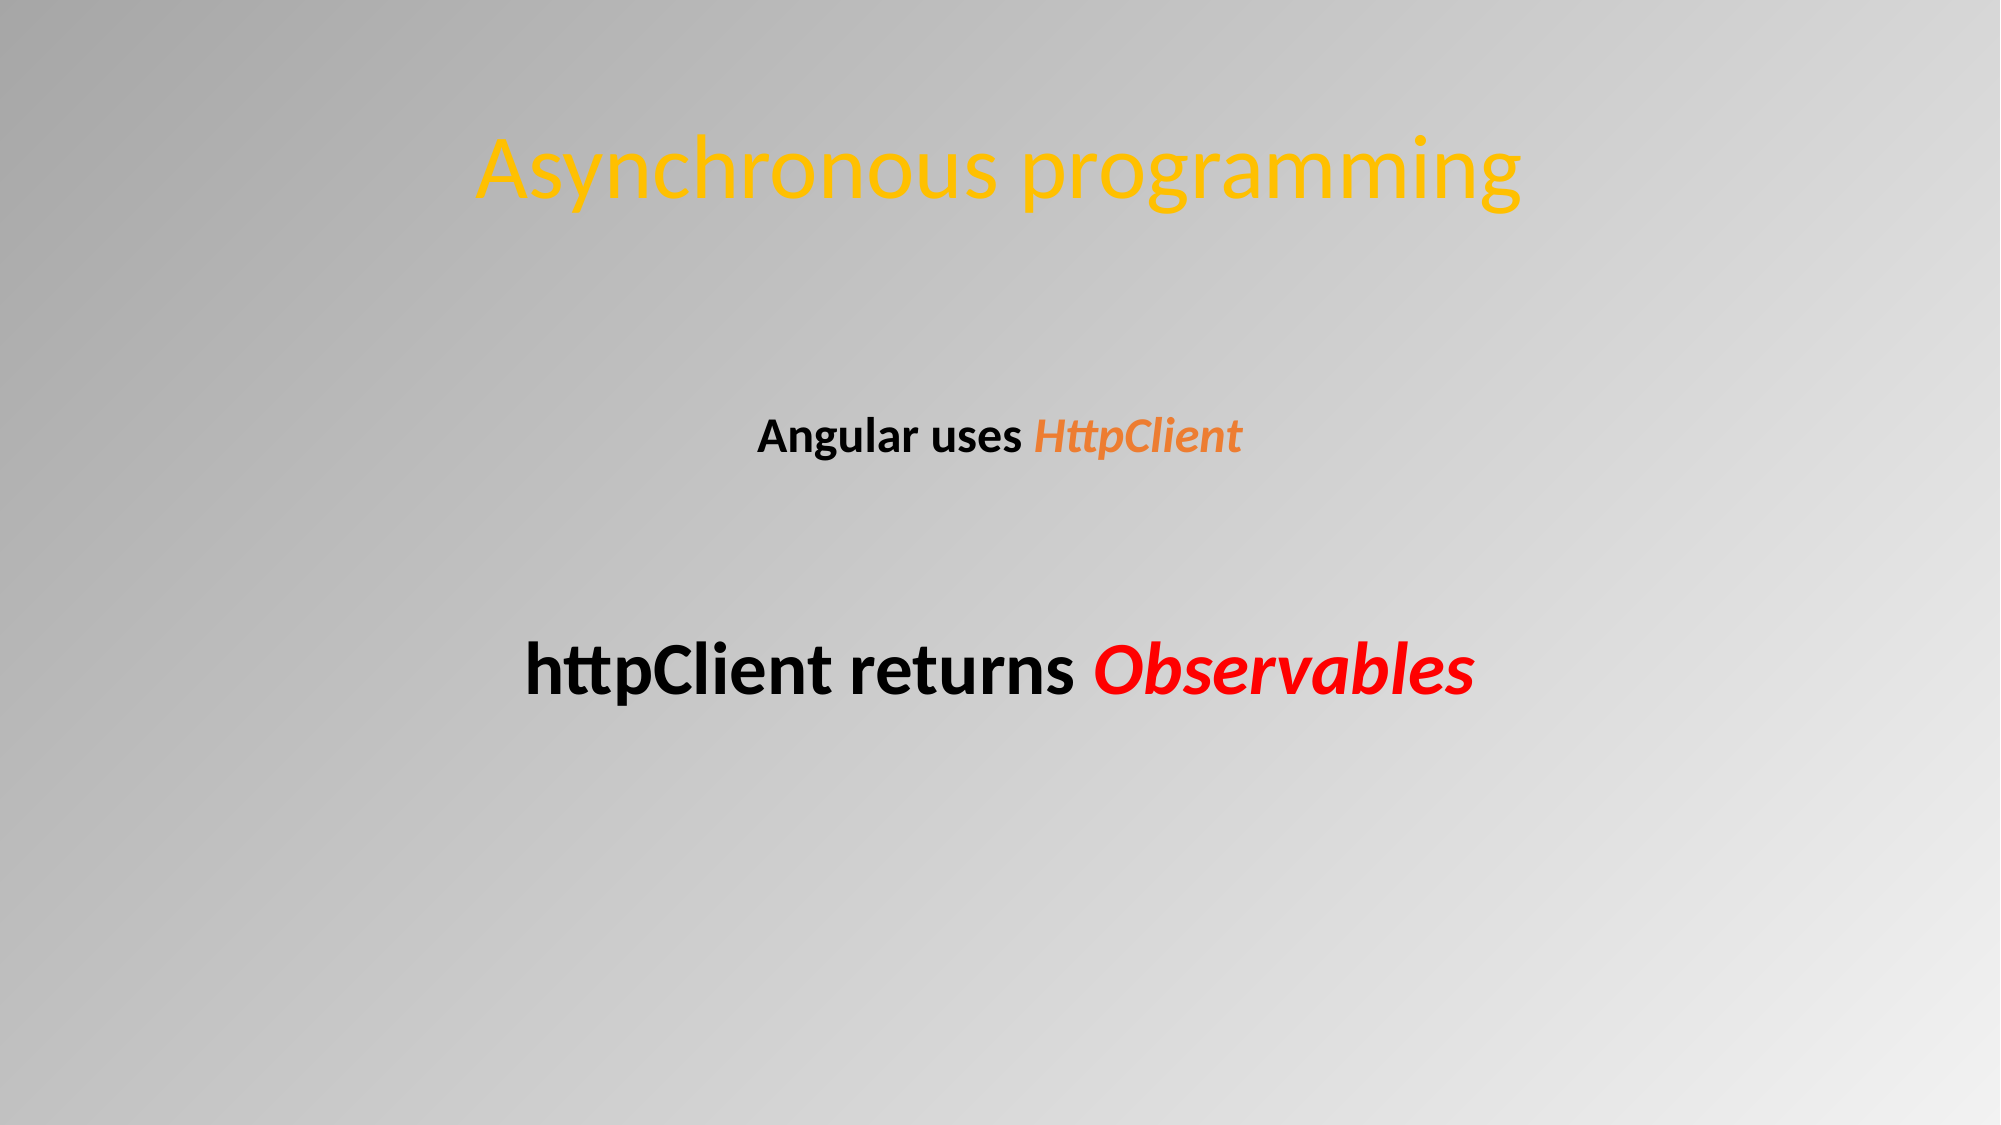

Asynchronous programming

Angular uses HttpClient

httpClient returns Observables